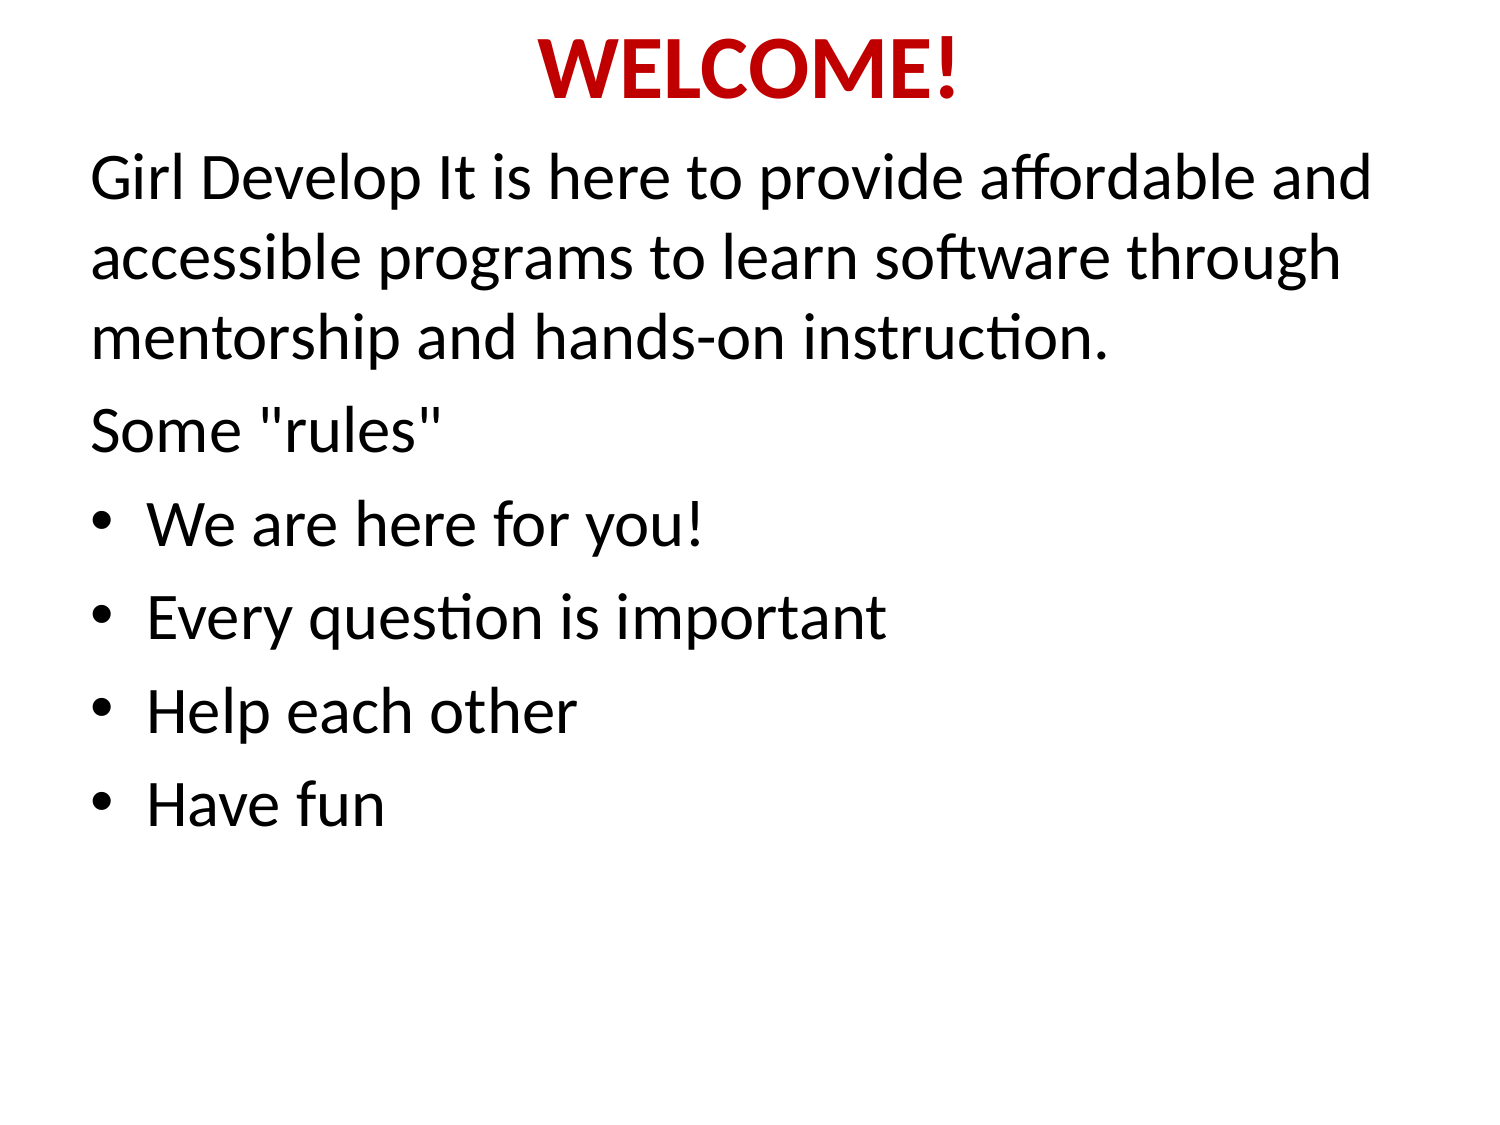

# WELCOME!
Girl Develop It is here to provide affordable and accessible programs to learn software through mentorship and hands-on instruction.
Some "rules"
We are here for you!
Every question is important
Help each other
Have fun